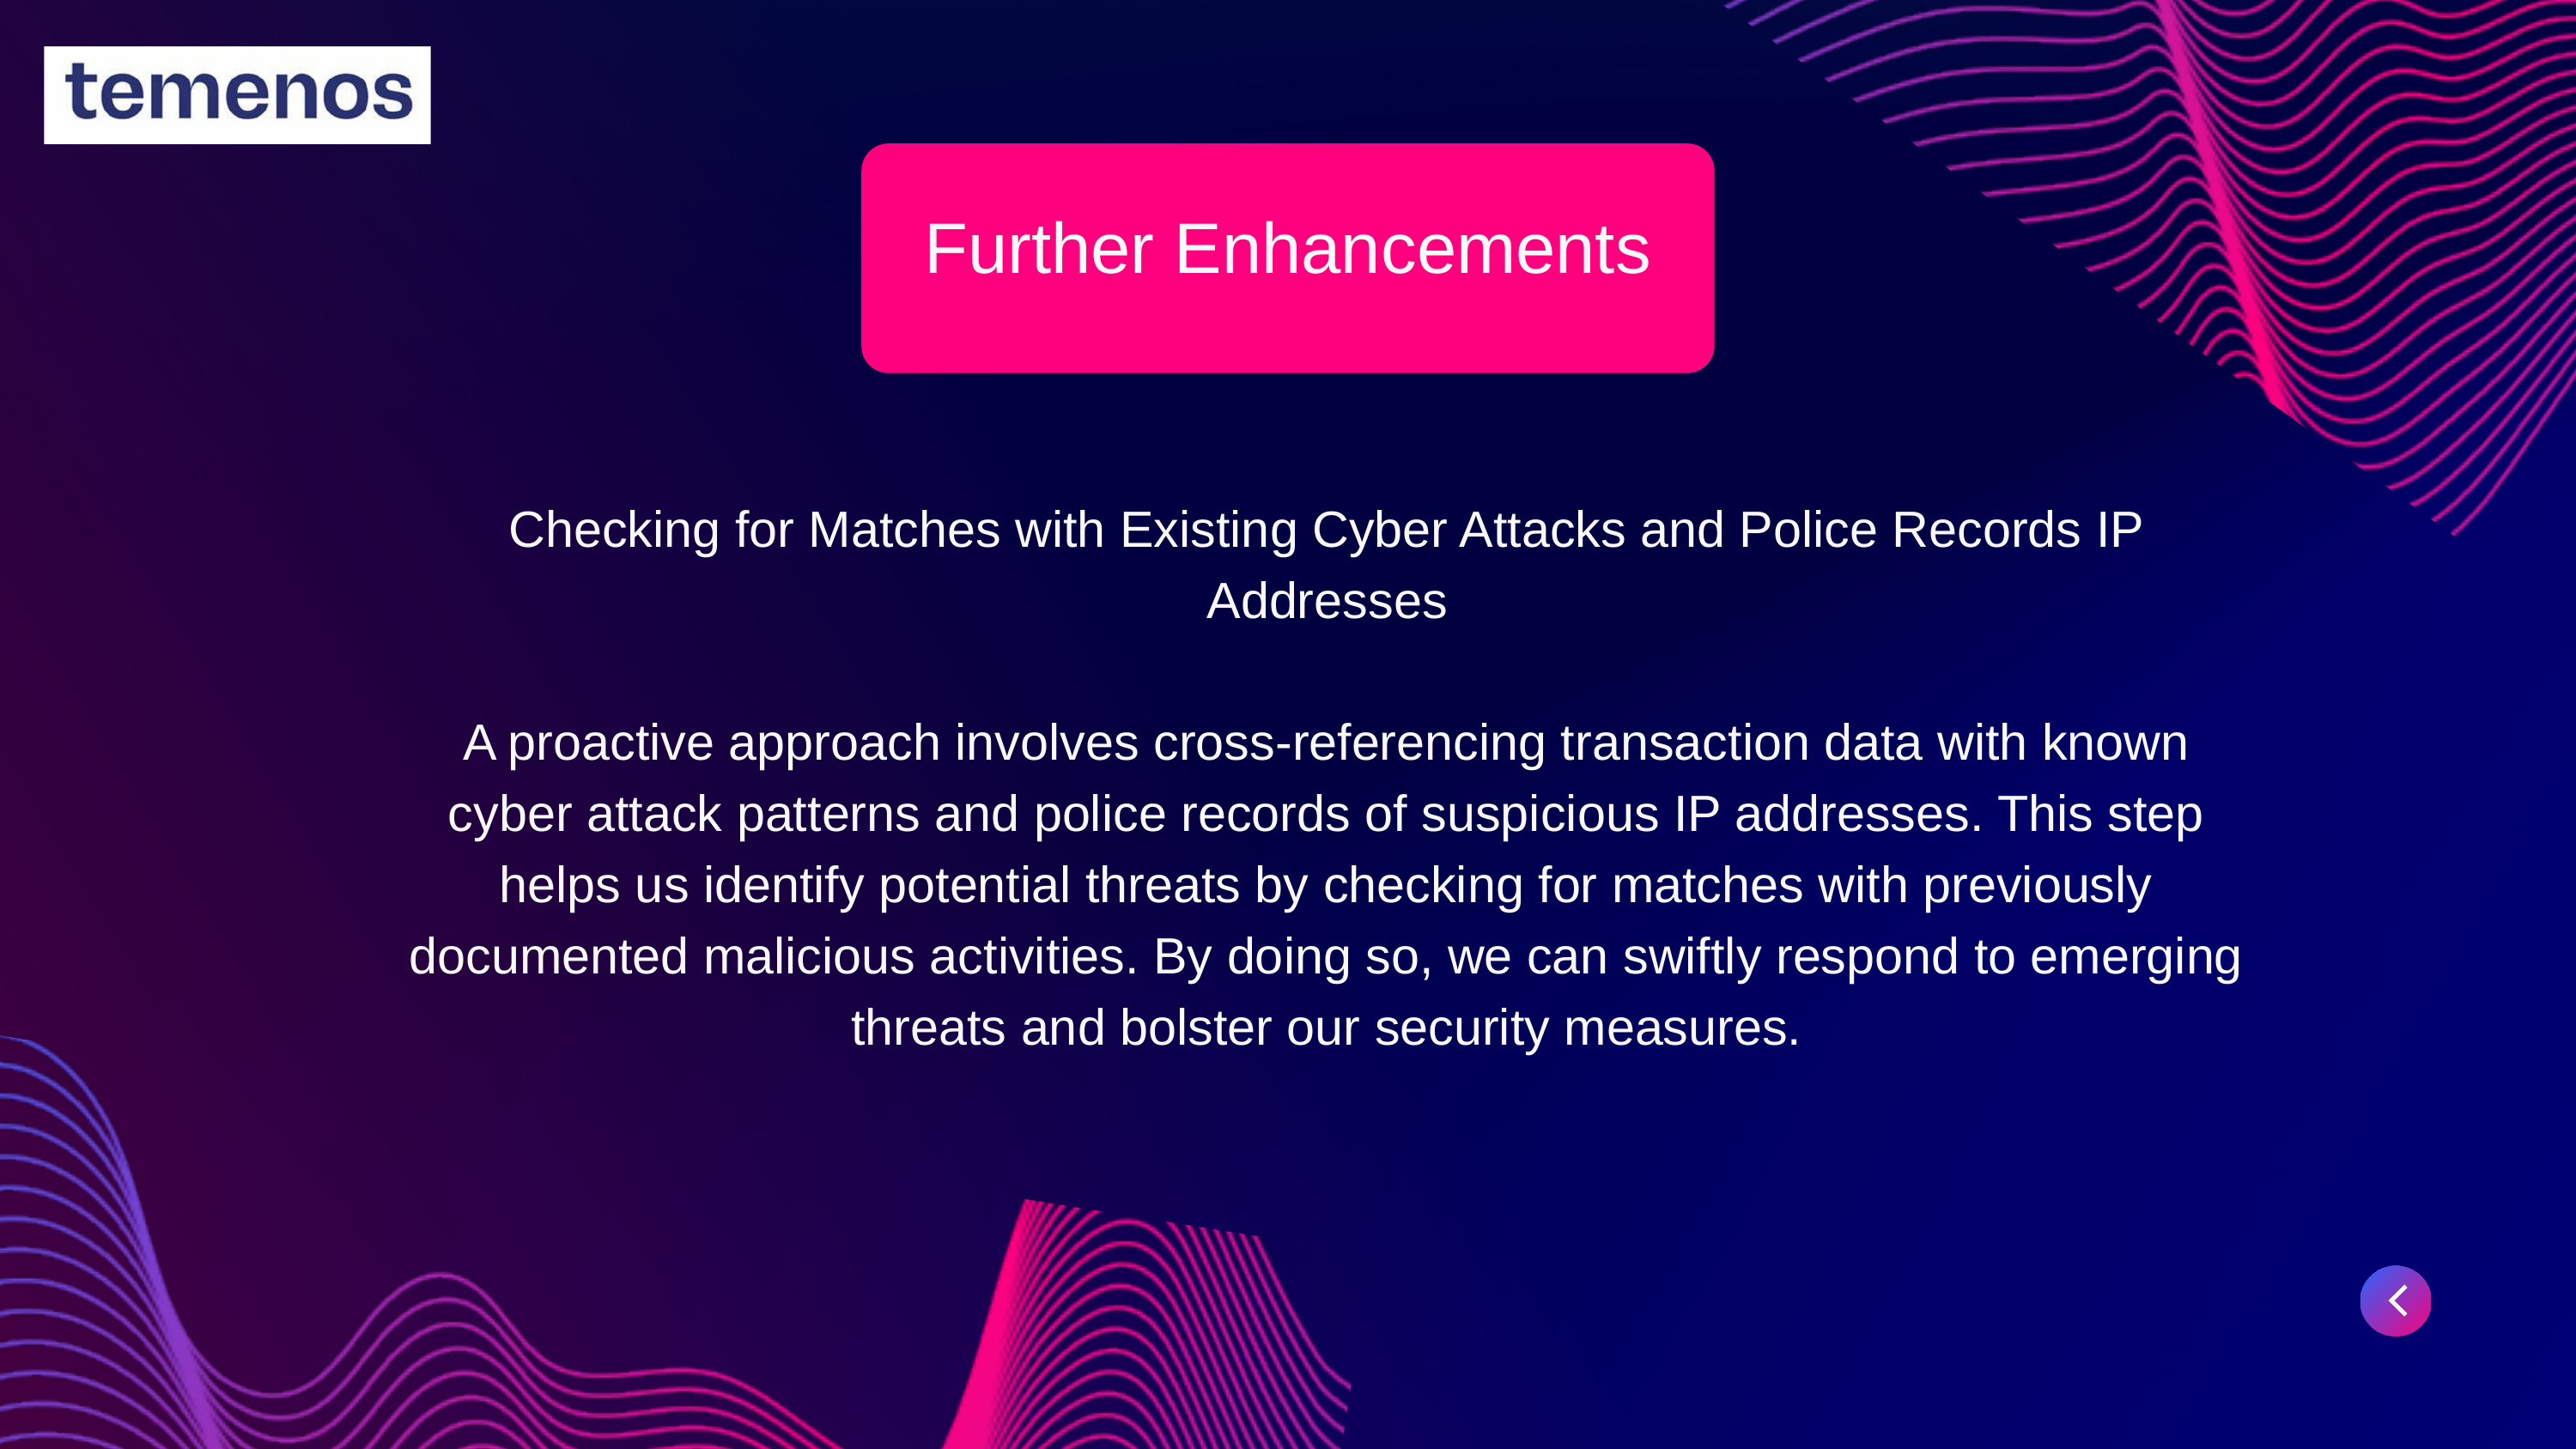

Further Enhancements

Checking for Matches with Existing Cyber Attacks and Police Records IP Addresses

A proactive approach involves cross-referencing transaction data with known cyber attack patterns and police records of suspicious IP addresses. This step helps us identify potential threats by checking for matches with previously documented malicious activities. By doing so, we can swiftly respond to emerging threats and bolster our security measures.